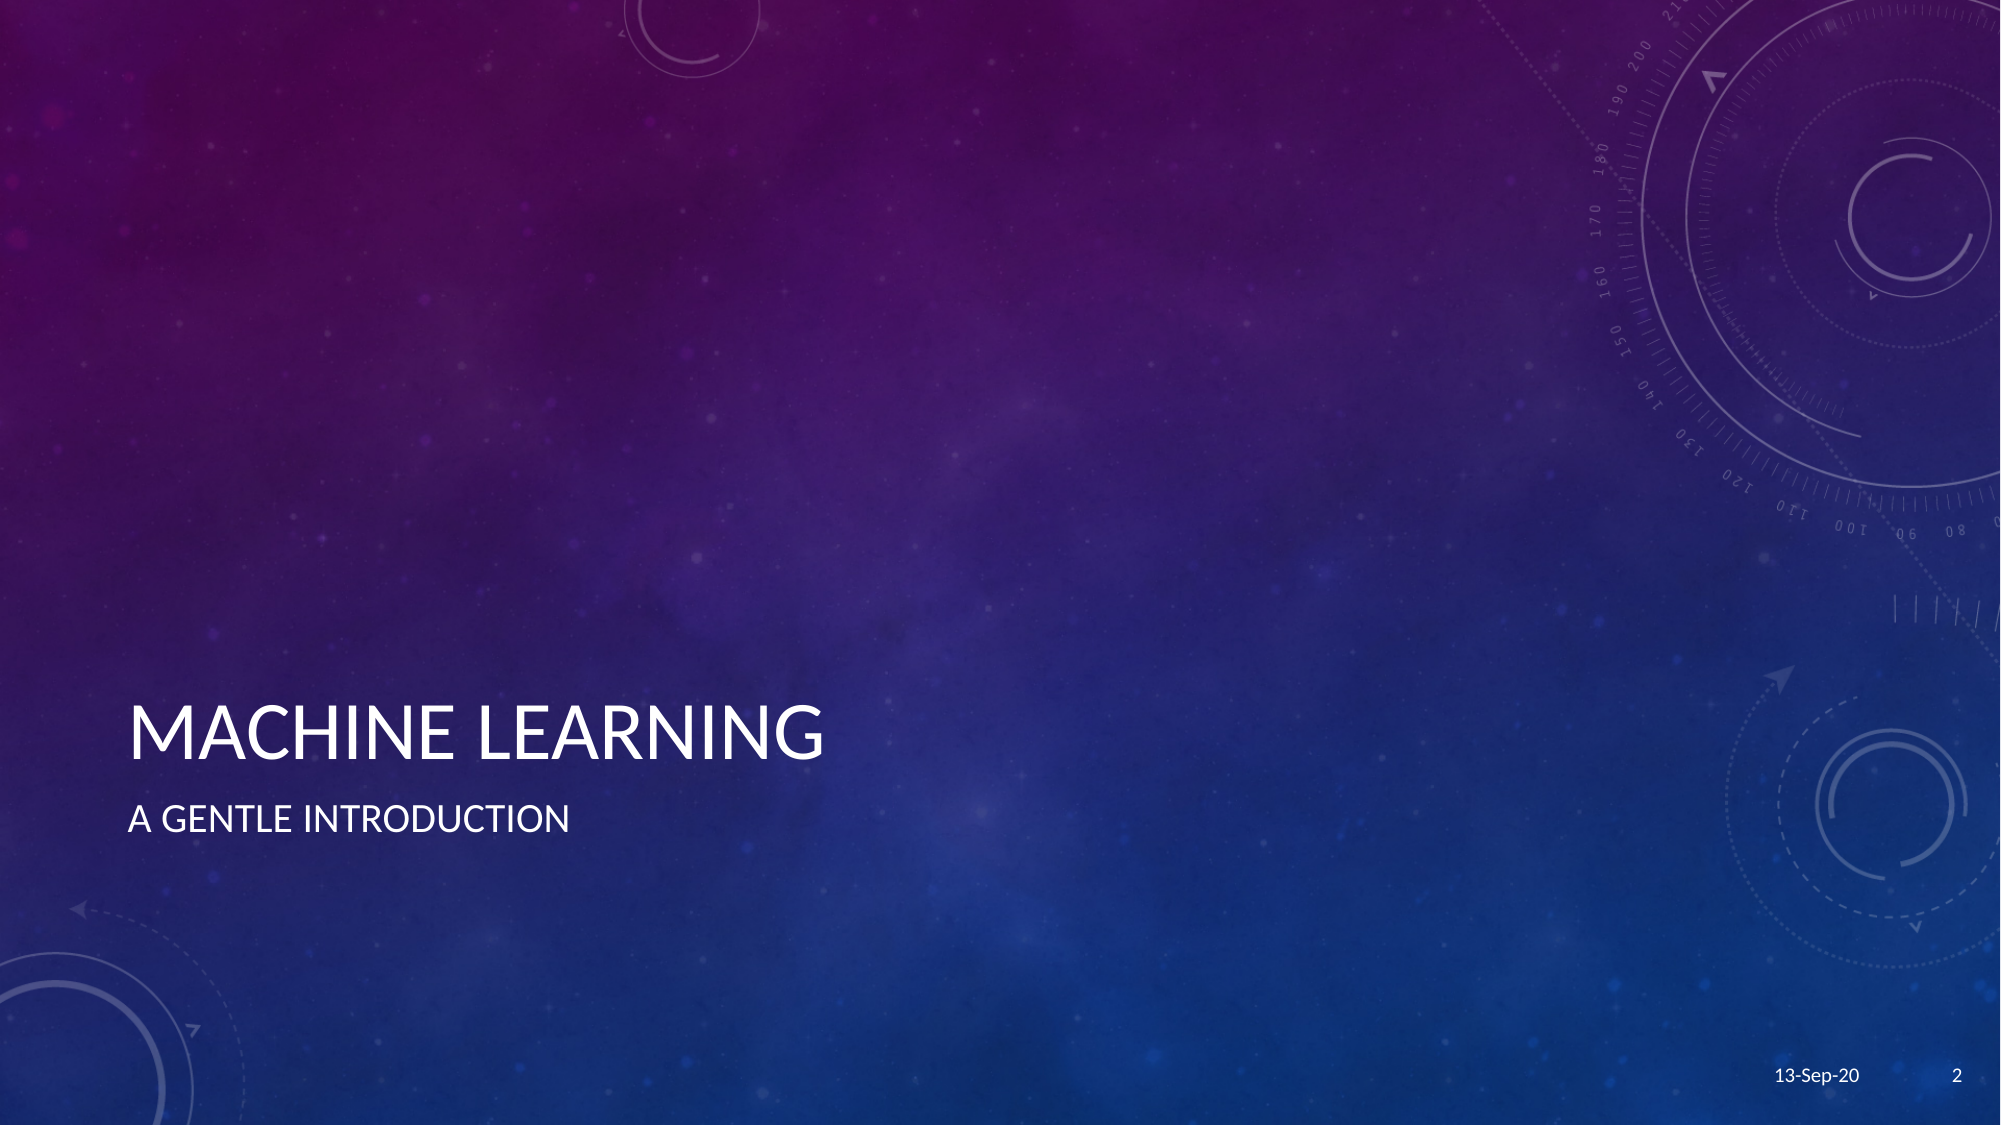

# Machine learning
A gentle introduction
13-Sep-20
2